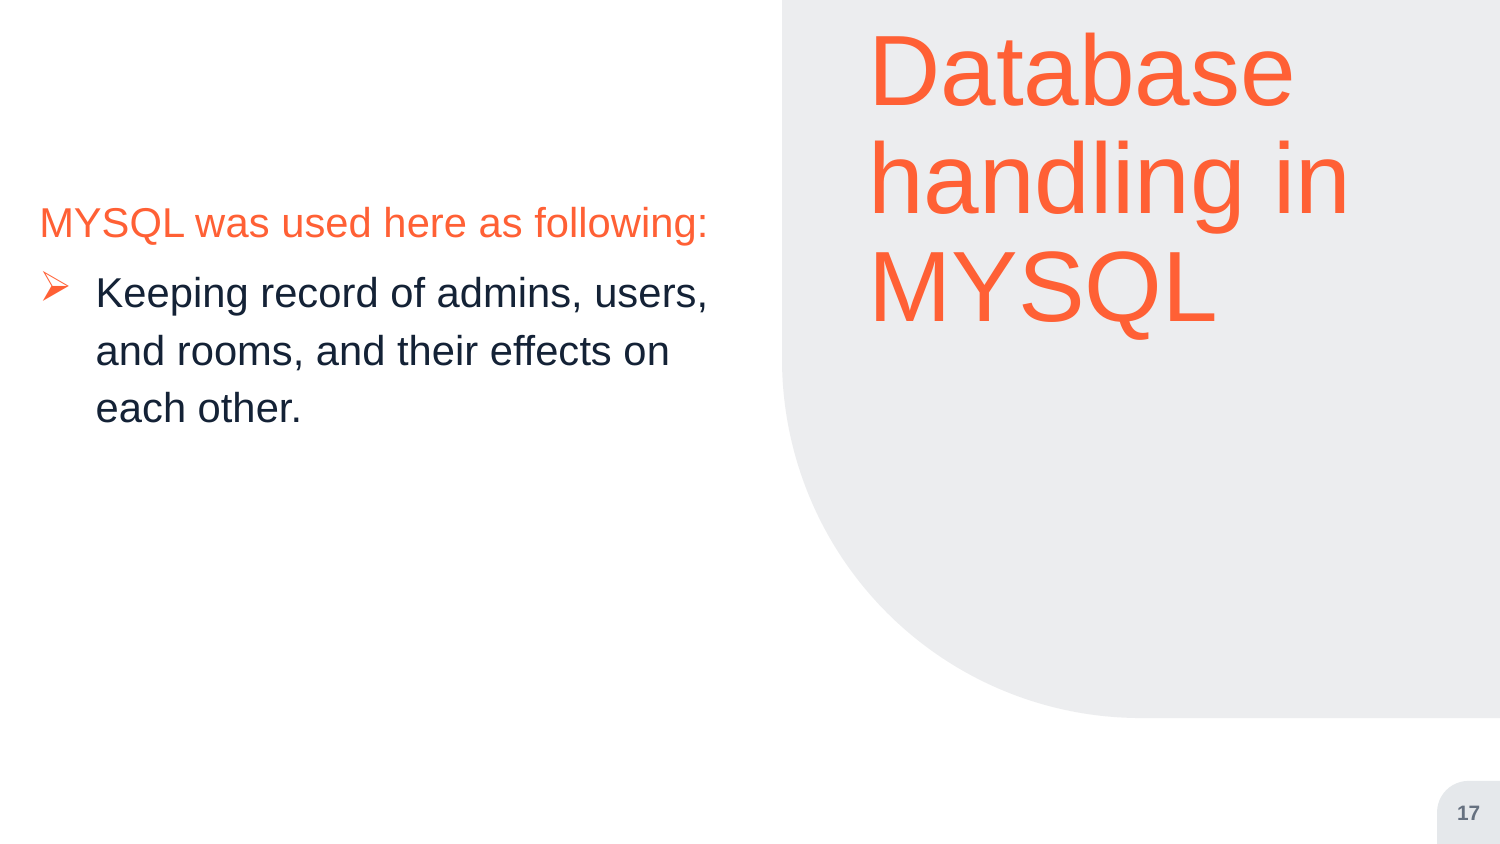

# Database handling in MYSQL
MYSQL was used here as following:
Keeping record of admins, users, and rooms, and their effects on each other.

17